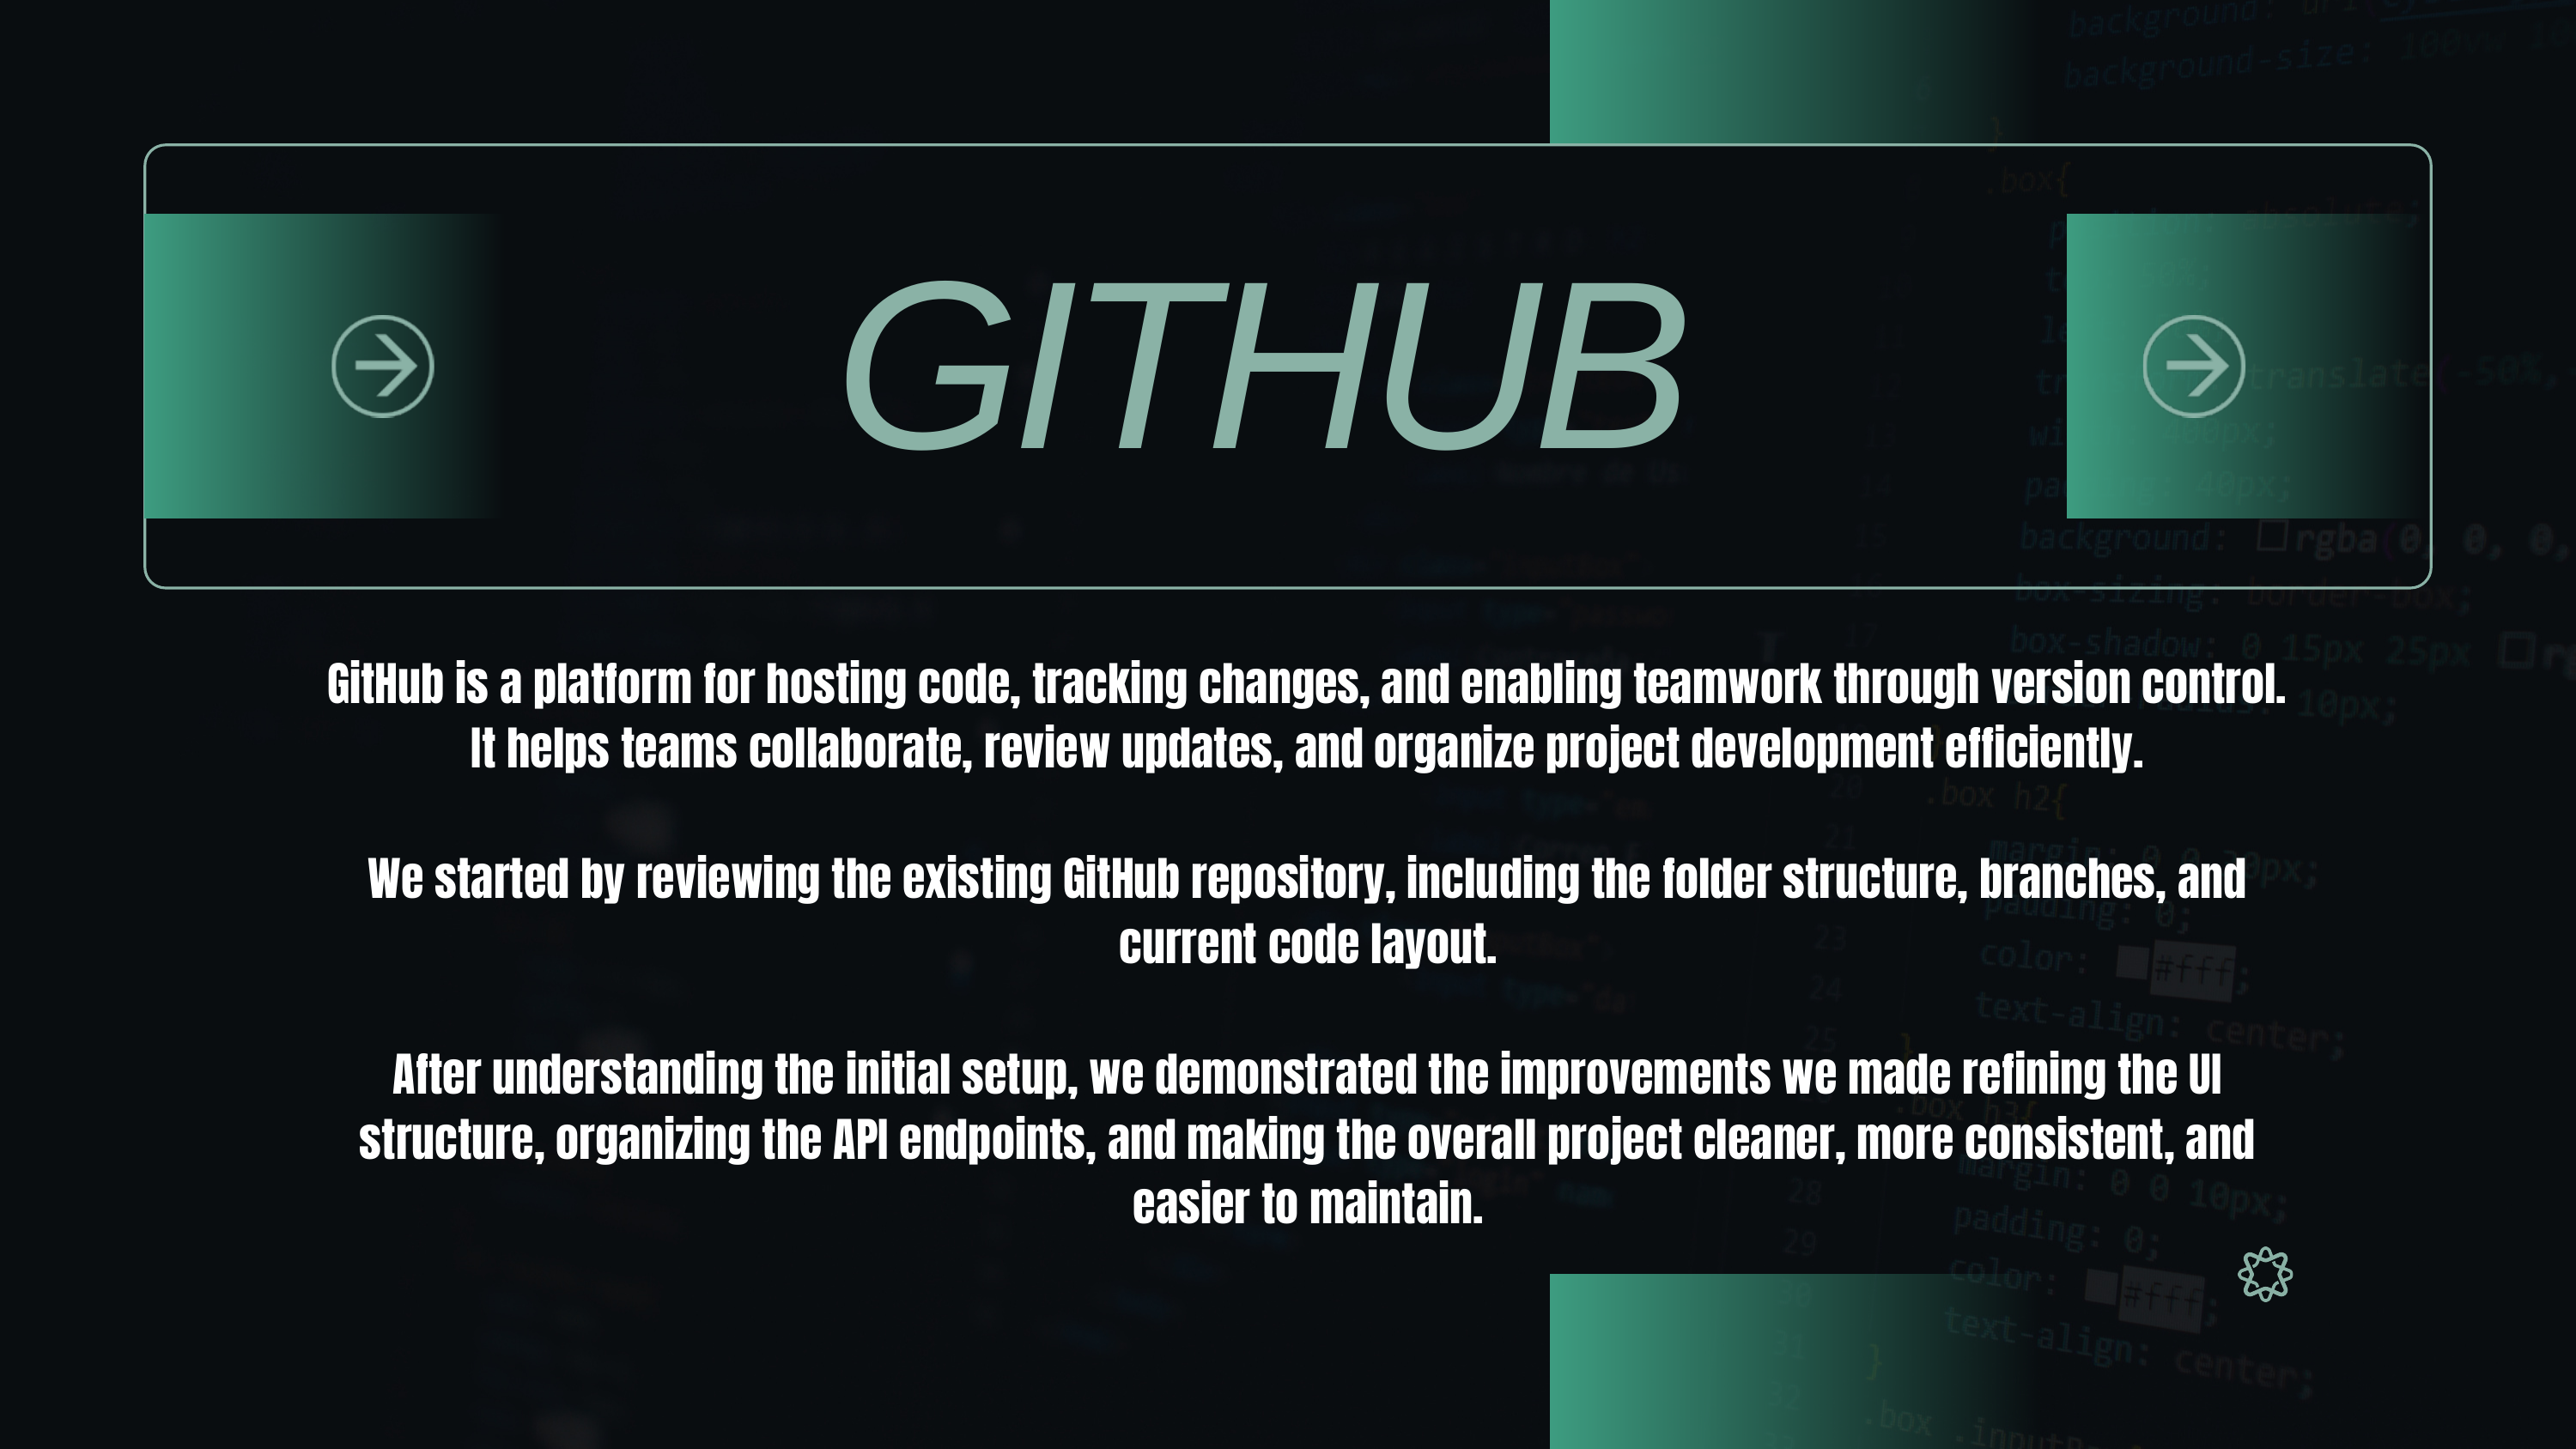

GITHUB

GitHub is a platform for hosting code, tracking changes, and enabling teamwork through version control. It helps teams collaborate, review updates, and organize project development efficiently.

We started by reviewing the existing GitHub repository, including the folder structure, branches, and current code layout.

After understanding the initial setup, we demonstrated the improvements we made refining the UI structure, organizing the API endpoints, and making the overall project cleaner, more consistent, and easier to maintain.